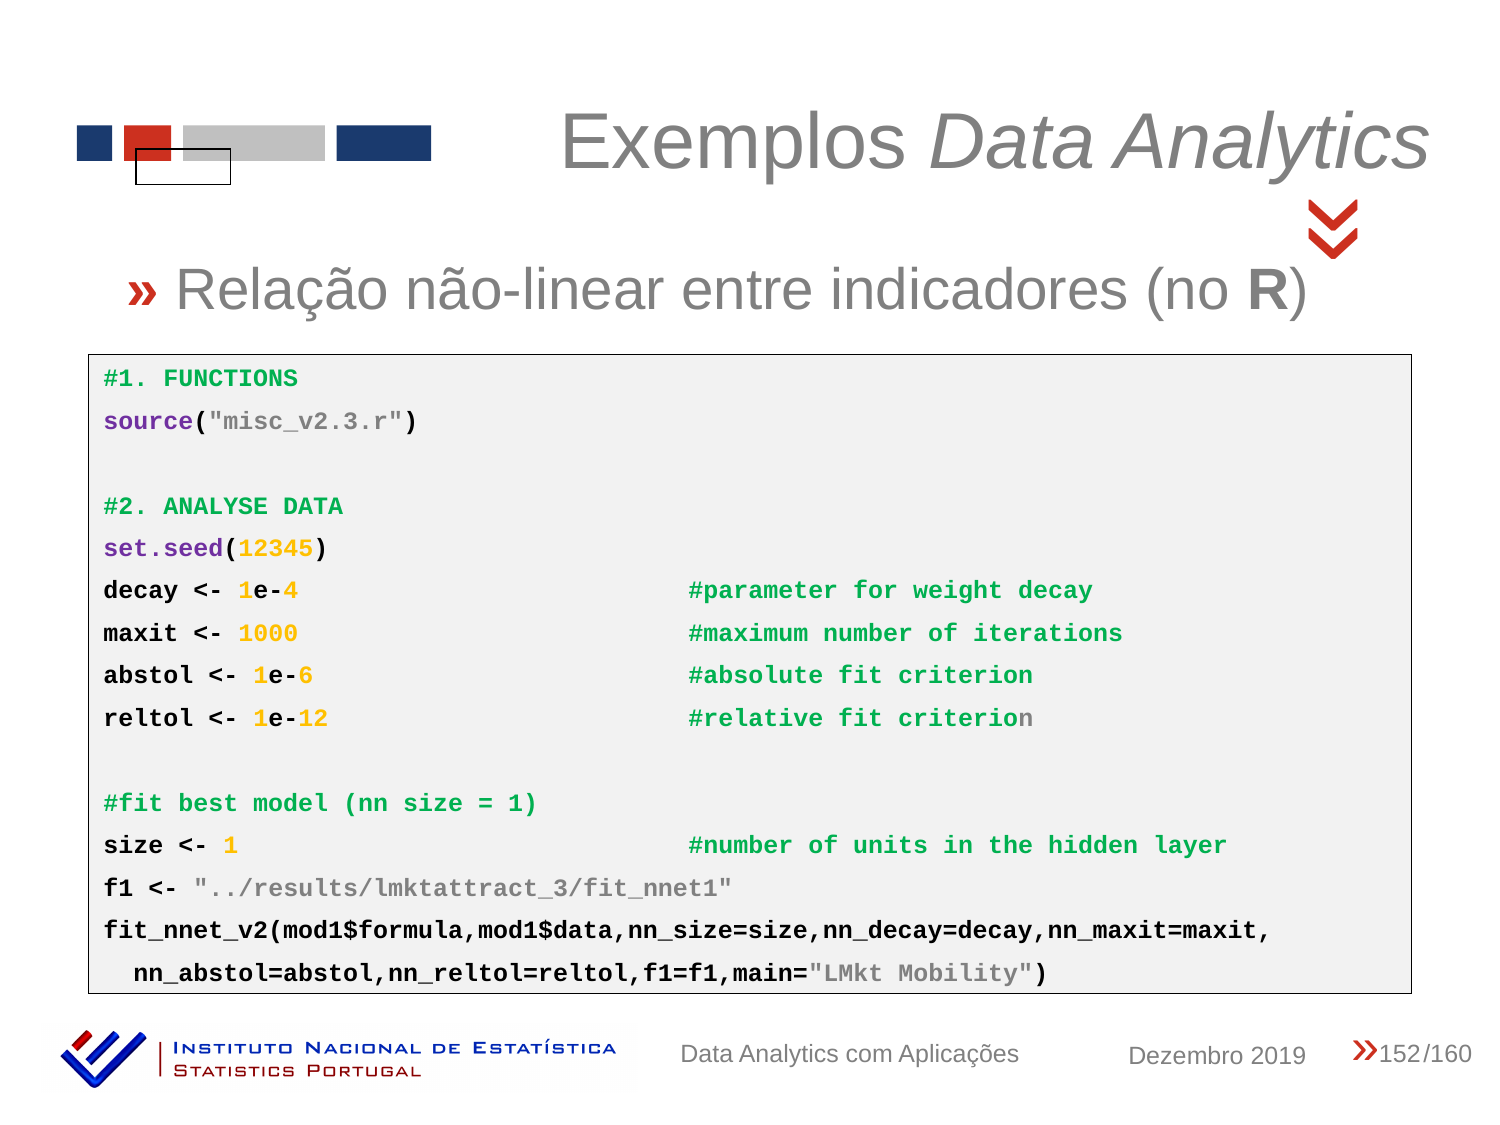

Exemplos Data Analytics
«
» Relação não-linear entre indicadores (no R)
#1. FUNCTIONS
source("misc_v2.3.r")

#2. ANALYSE DATA
set.seed(12345)
decay <- 1e-4                          #parameter for weight decay
maxit <- 1000                          #maximum number of iterations
abstol <- 1e-6                         #absolute fit criterion
reltol <- 1e-12                        #relative fit criterion

#fit best model (nn size = 1)
size <- 1                              #number of units in the hidden layer
f1 <- "../results/lmktattract_3/fit_nnet1"
fit_nnet_v2(mod1$formula,mod1$data,nn_size=size,nn_decay=decay,nn_maxit=maxit,
  nn_abstol=abstol,nn_reltol=reltol,f1=f1,main="LMkt Mobility")
152